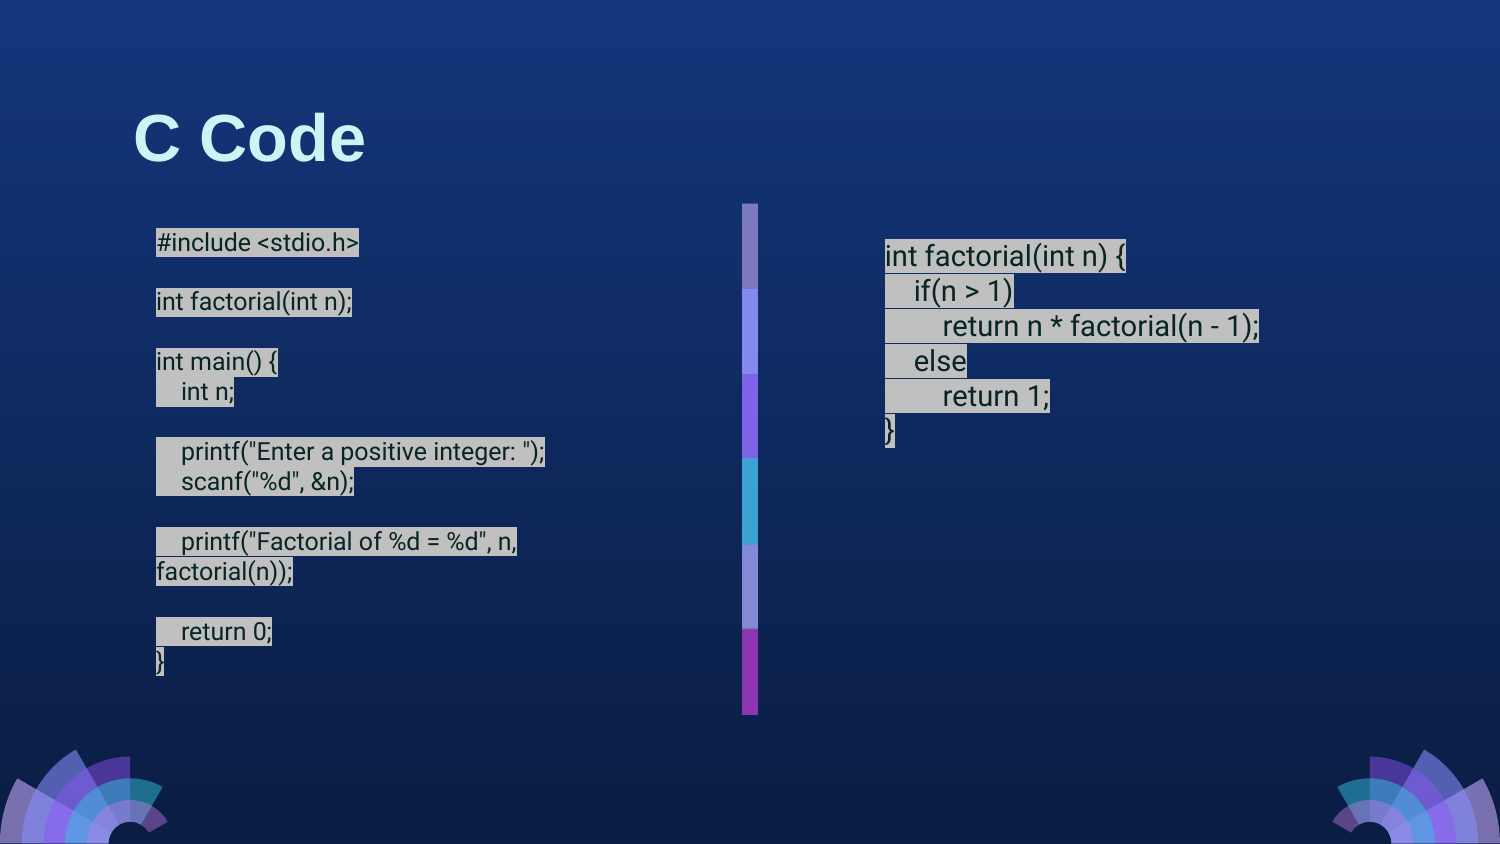

C Code
#include <stdio.h>

int factorial(int n);

int main() {
    int n;

    printf("Enter a positive integer: ");
    scanf("%d", &n);

    printf("Factorial of %d = %d", n, factorial(n));

    return 0;
}

int factorial(int n) {
    if(n > 1)
        return n * factorial(n - 1);
    else
        return 1;
}